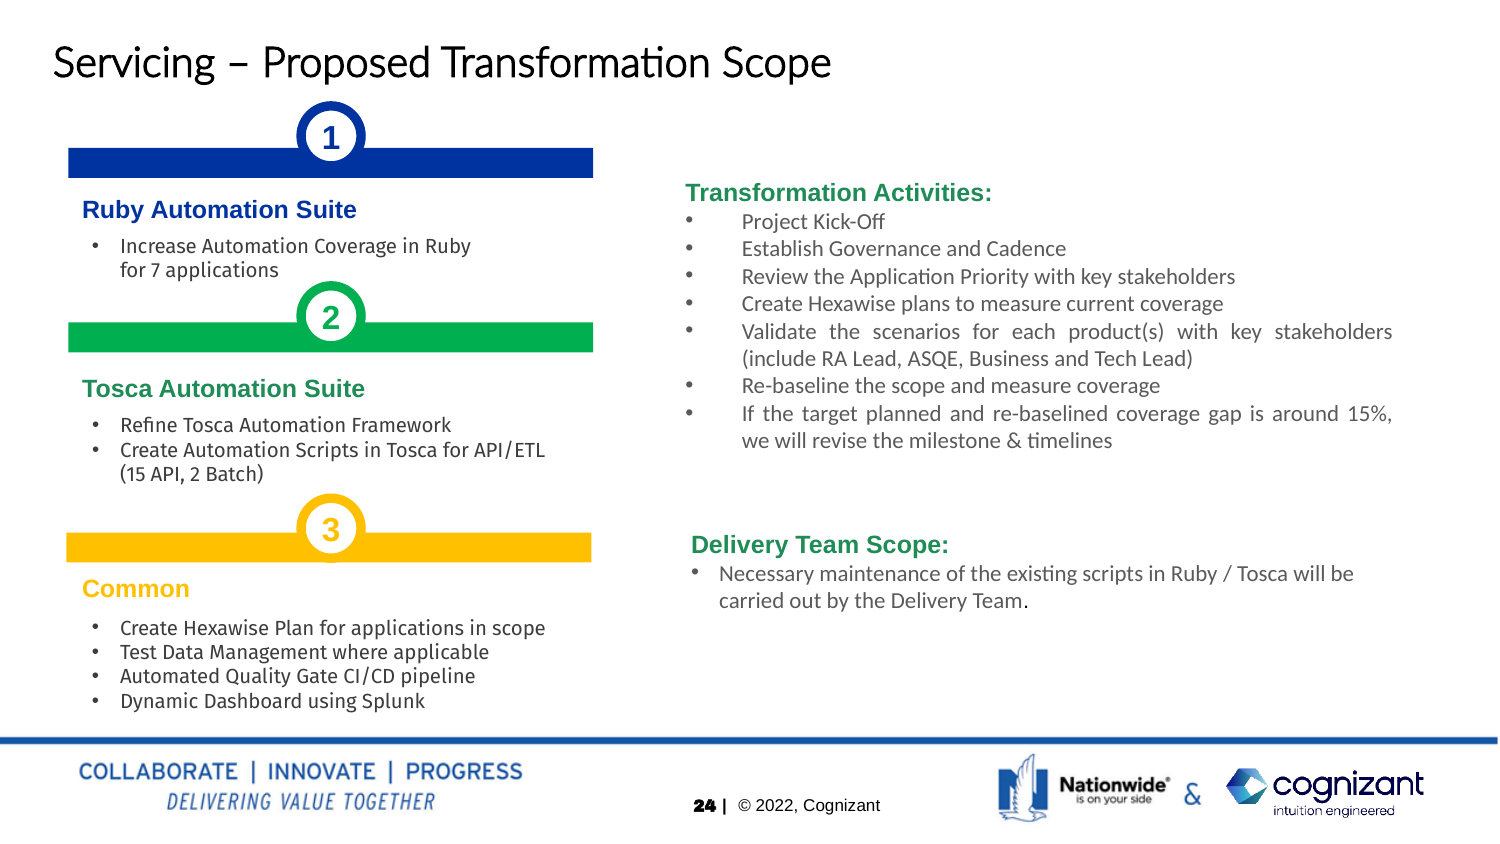

# Servicing – Proposed Transformation Scope
1

Transformation Activities:
Project Kick-Off
Establish Governance and Cadence
Review the Application Priority with key stakeholders
Create Hexawise plans to measure current coverage
Validate the scenarios for each product(s) with key stakeholders (include RA Lead, ASQE, Business and Tech Lead)
Re-baseline the scope and measure coverage
If the target planned and re-baselined coverage gap is around 15%, we will revise the milestone & timelines
Ruby Automation Suite
Increase Automation Coverage in Ruby for 7 applications
2

Tosca Automation Suite
Refine Tosca Automation Framework
Create Automation Scripts in Tosca for API/ETL (15 API, 2 Batch)
3
Delivery Team Scope:
Necessary maintenance of the existing scripts in Ruby / Tosca will be carried out by the Delivery Team.

Common

Create Hexawise Plan for applications in scope
Test Data Management where applicable
Automated Quality Gate CI/CD pipeline
Dynamic Dashboard using Splunk